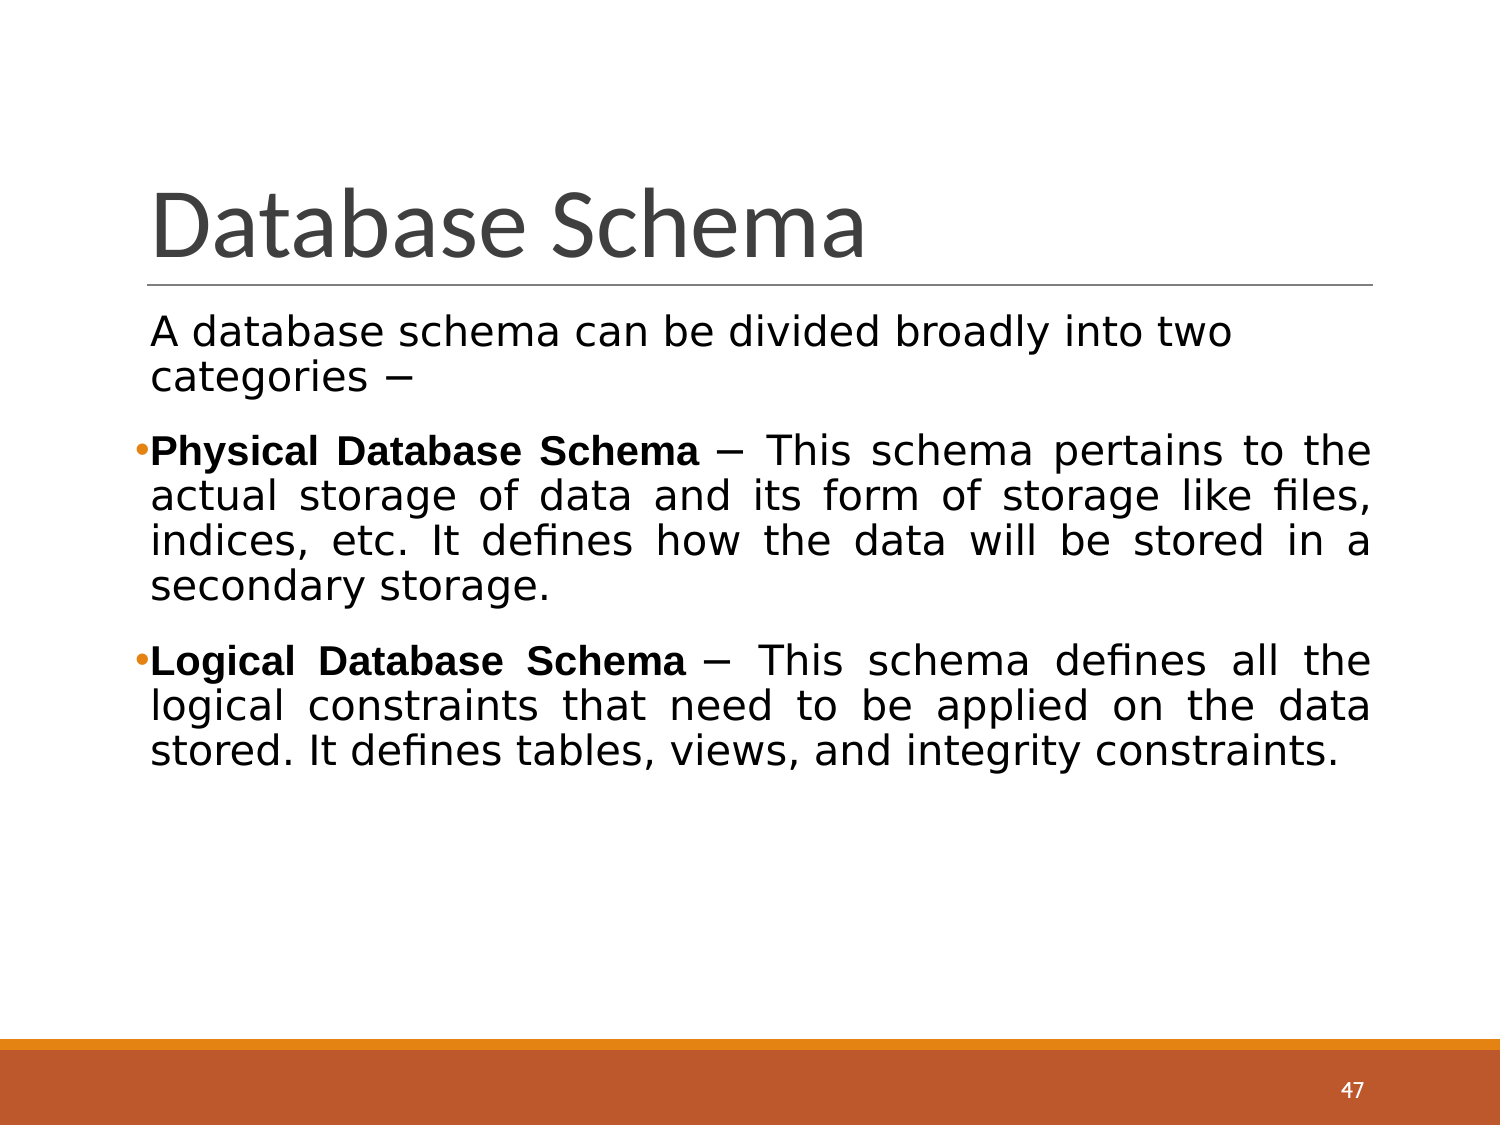

# Database Schema
A database schema can be divided broadly into two categories −
Physical Database Schema − This schema pertains to the actual storage of data and its form of storage like files, indices, etc. It defines how the data will be stored in a secondary storage.
Logical Database Schema − This schema defines all the logical constraints that need to be applied on the data stored. It defines tables, views, and integrity constraints.

47